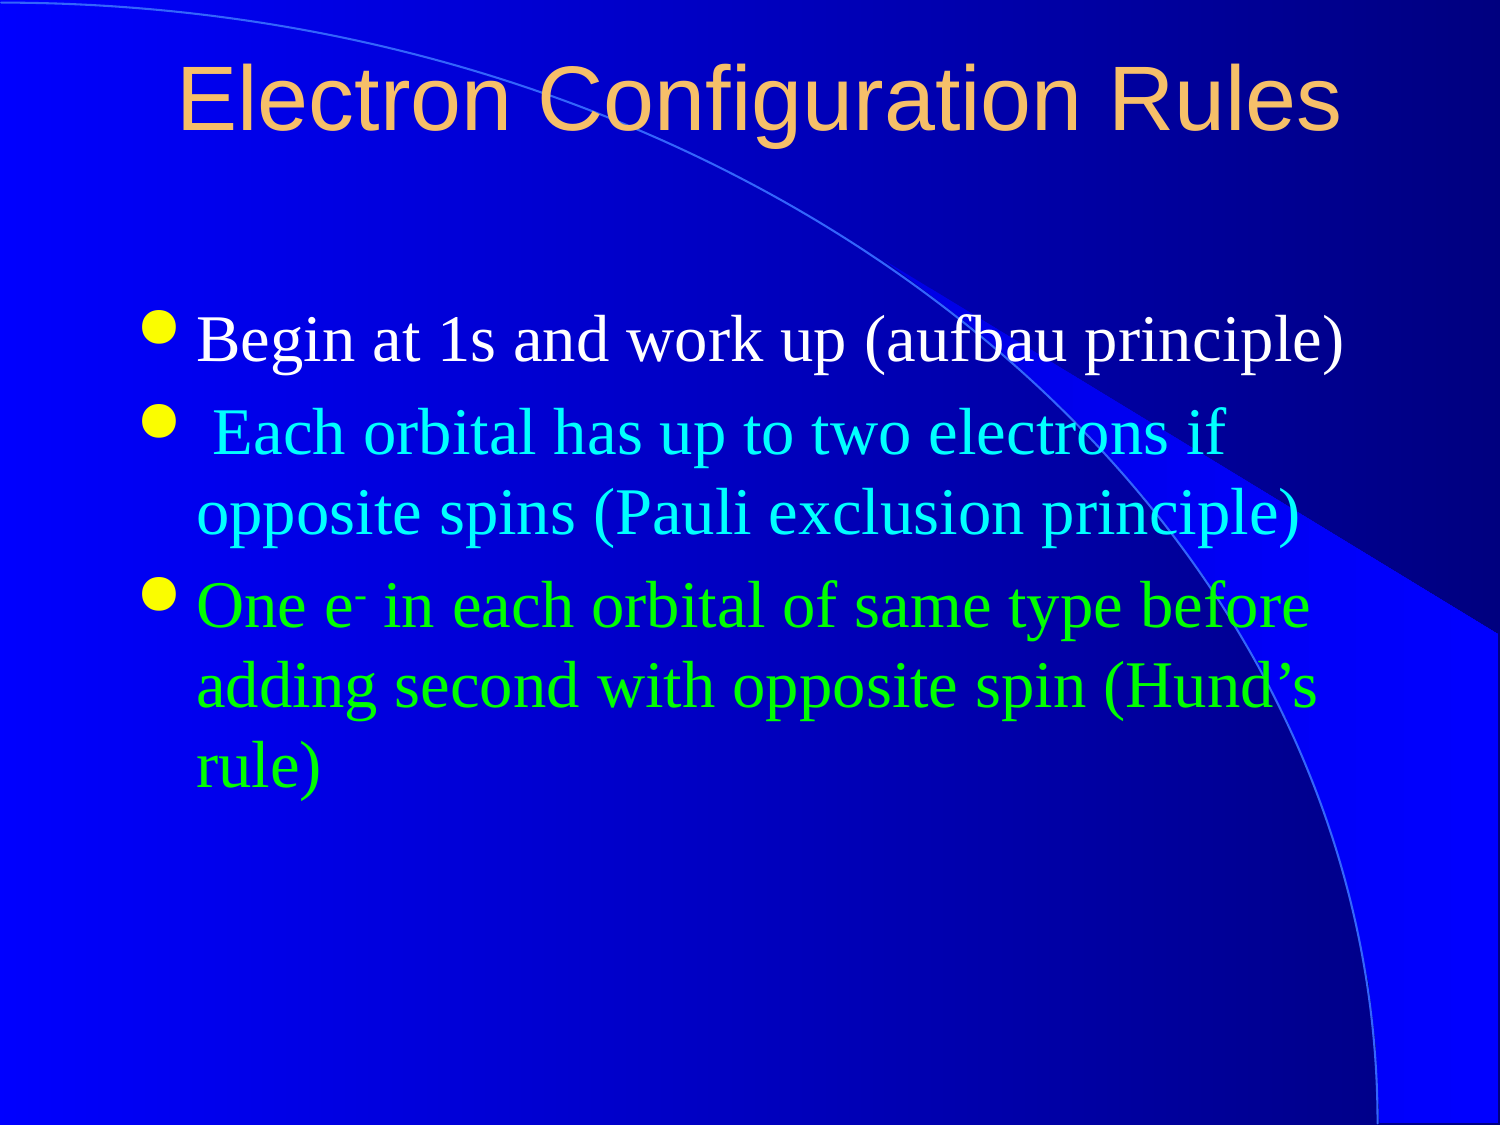

Electron Configuration Rules
Begin at 1s and work up (aufbau principle)
 Each orbital has up to two electrons if  opposite spins (Pauli exclusion principle)
One e- in each orbital of same type before adding second with opposite spin (Hund’s rule)